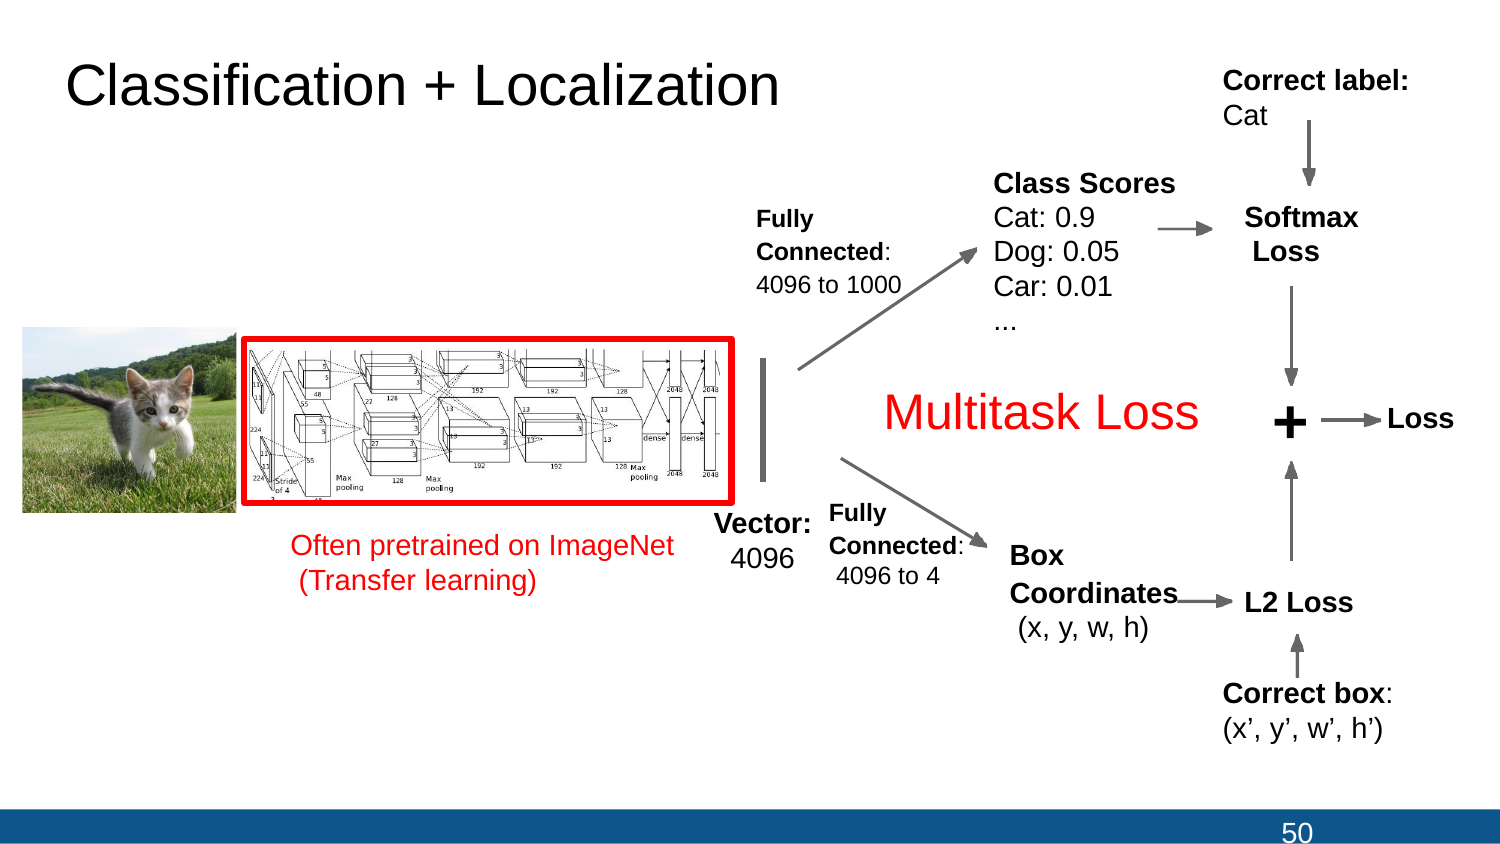

# Classification + Localization
Correct label:
Cat

Class Scores
Cat: 0.9
Dog: 0.05
Car: 0.01
...
Softmax  Loss
Fully
Connected:
4096 to 1000

Multitask Loss
+
Loss

Fully
Connected:  4096 to 4
Vector:
4096
Often pretrained on ImageNet  (Transfer learning)
Box
Coordinates  (x, y, w, h)
L2 Loss

Correct box:
(x’, y’, w’, h’)
201
50